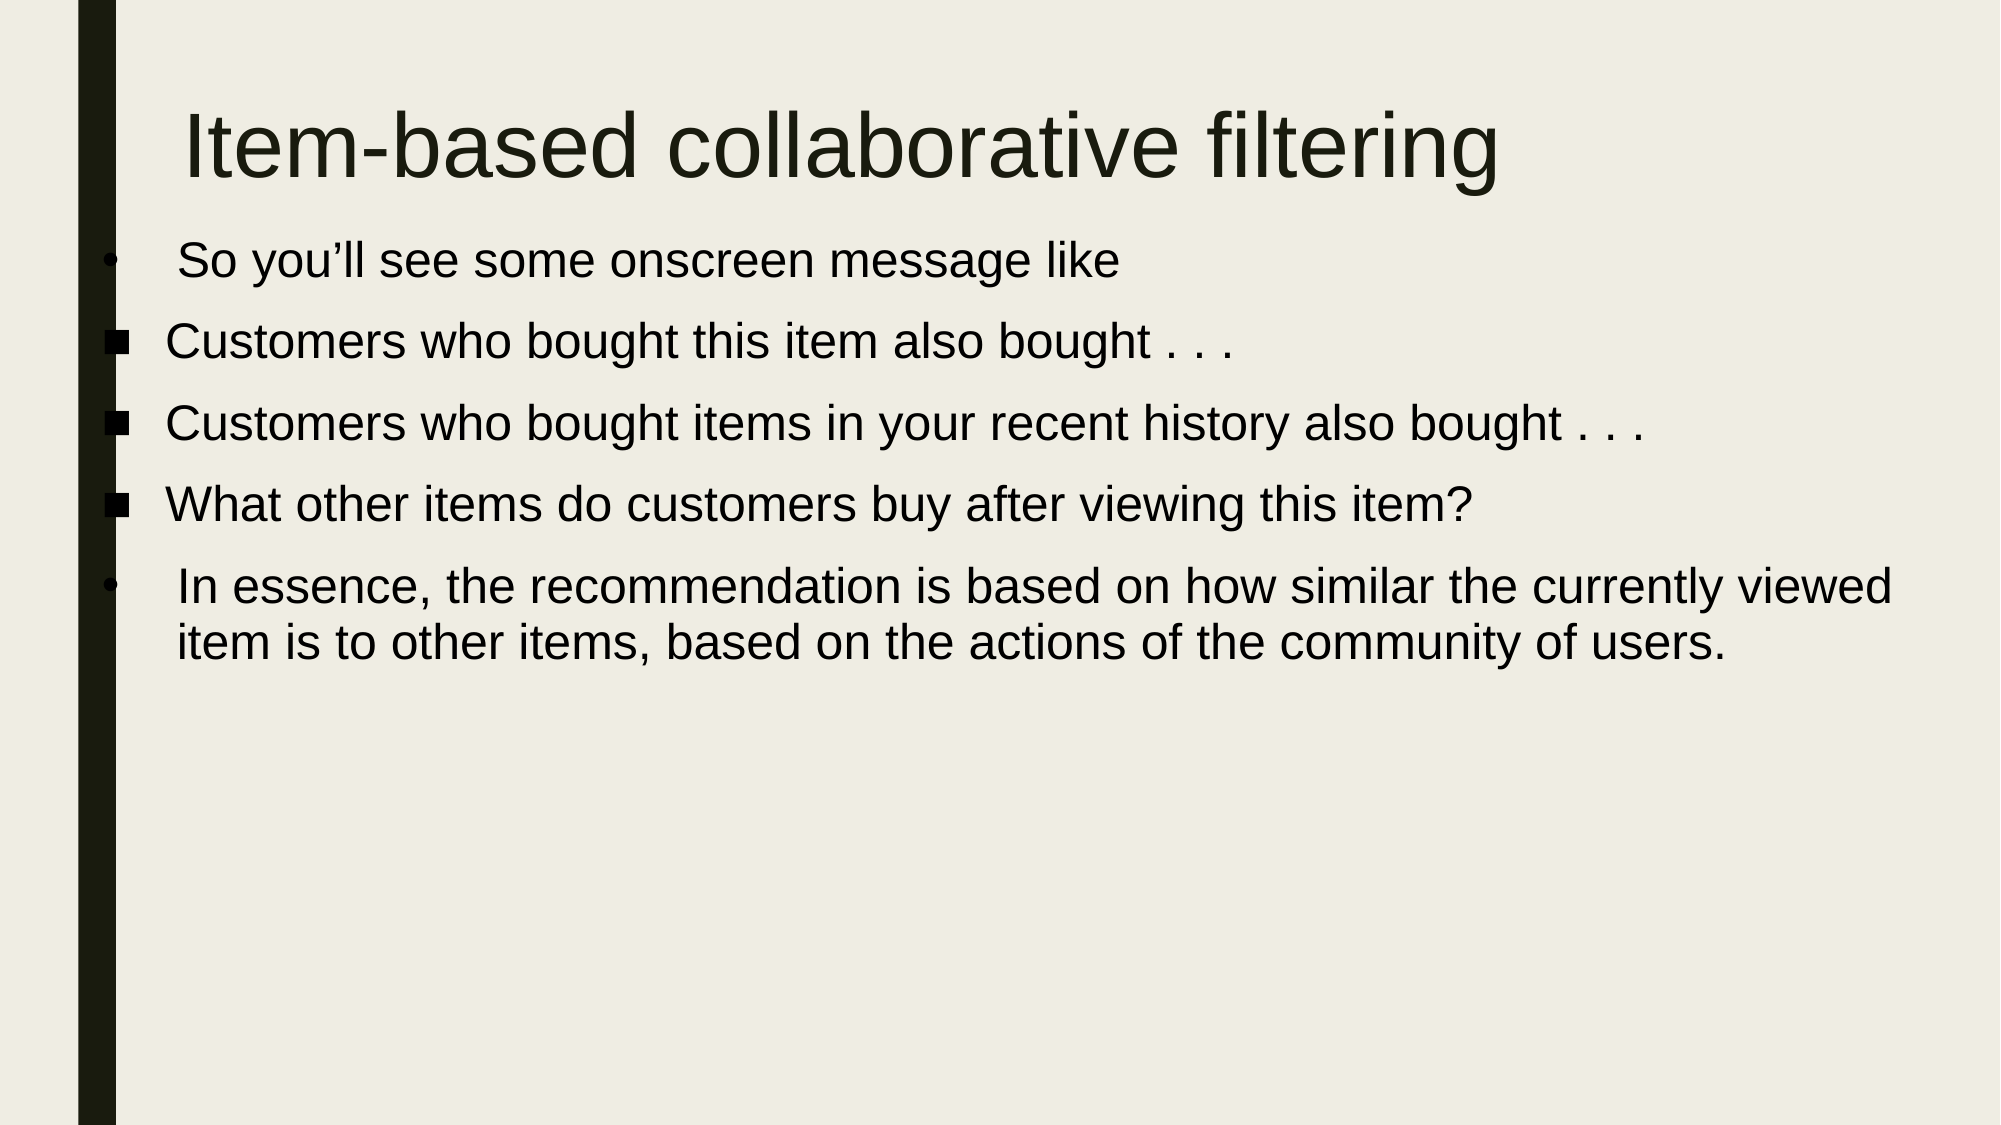

# Item-based collaborative filtering
So you’ll see some onscreen message like
Customers who bought this item also bought . . .
Customers who bought items in your recent history also bought . . .
What other items do customers buy after viewing this item?
In essence, the recommendation is based on how similar the currently viewed item is to other items, based on the actions of the community of users.